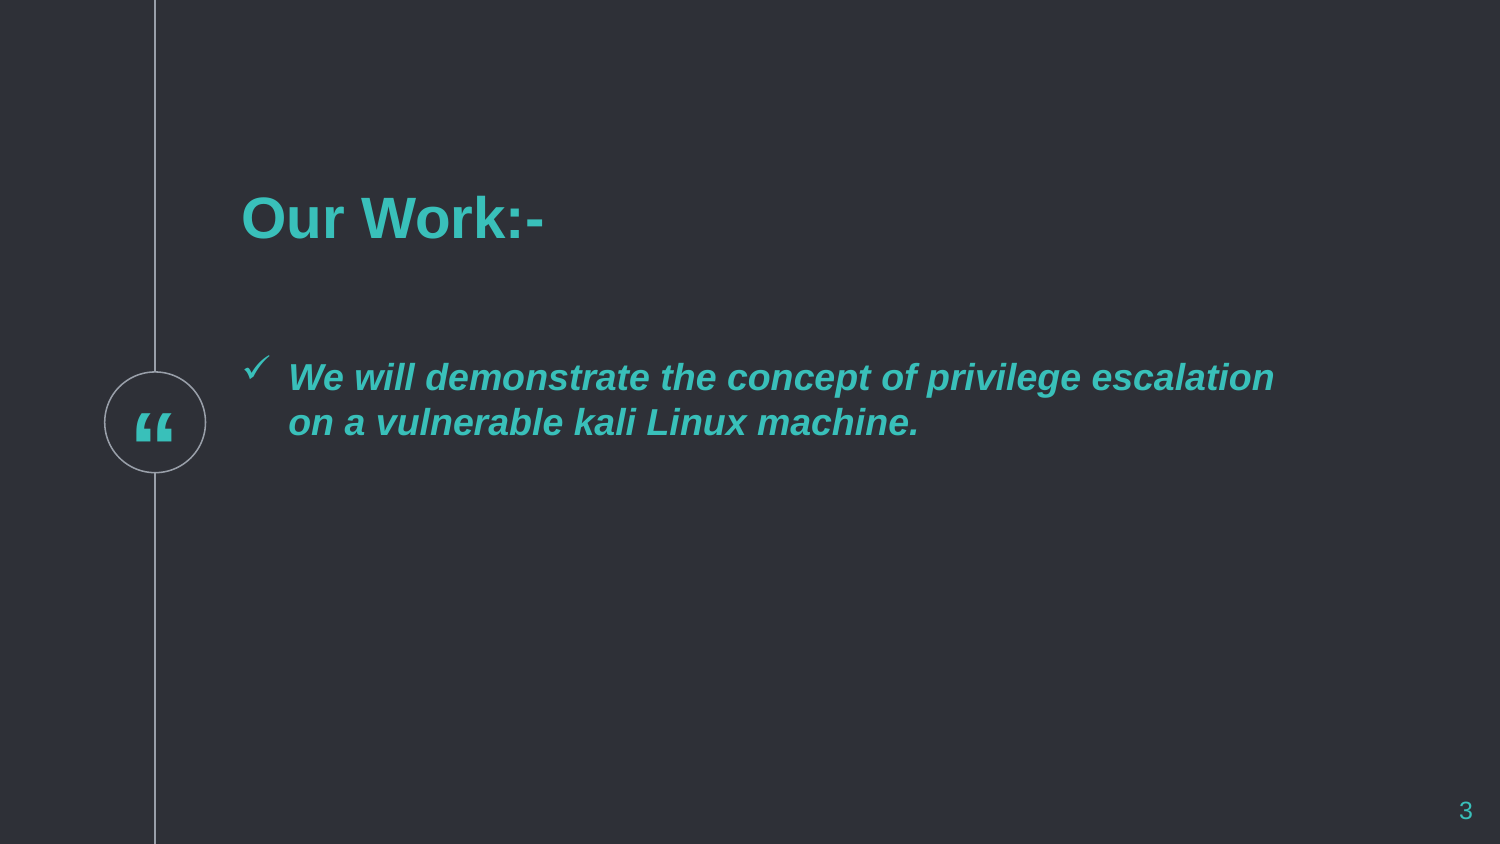

Our Work:-
We will demonstrate the concept of privilege escalation on a vulnerable kali Linux machine.
3